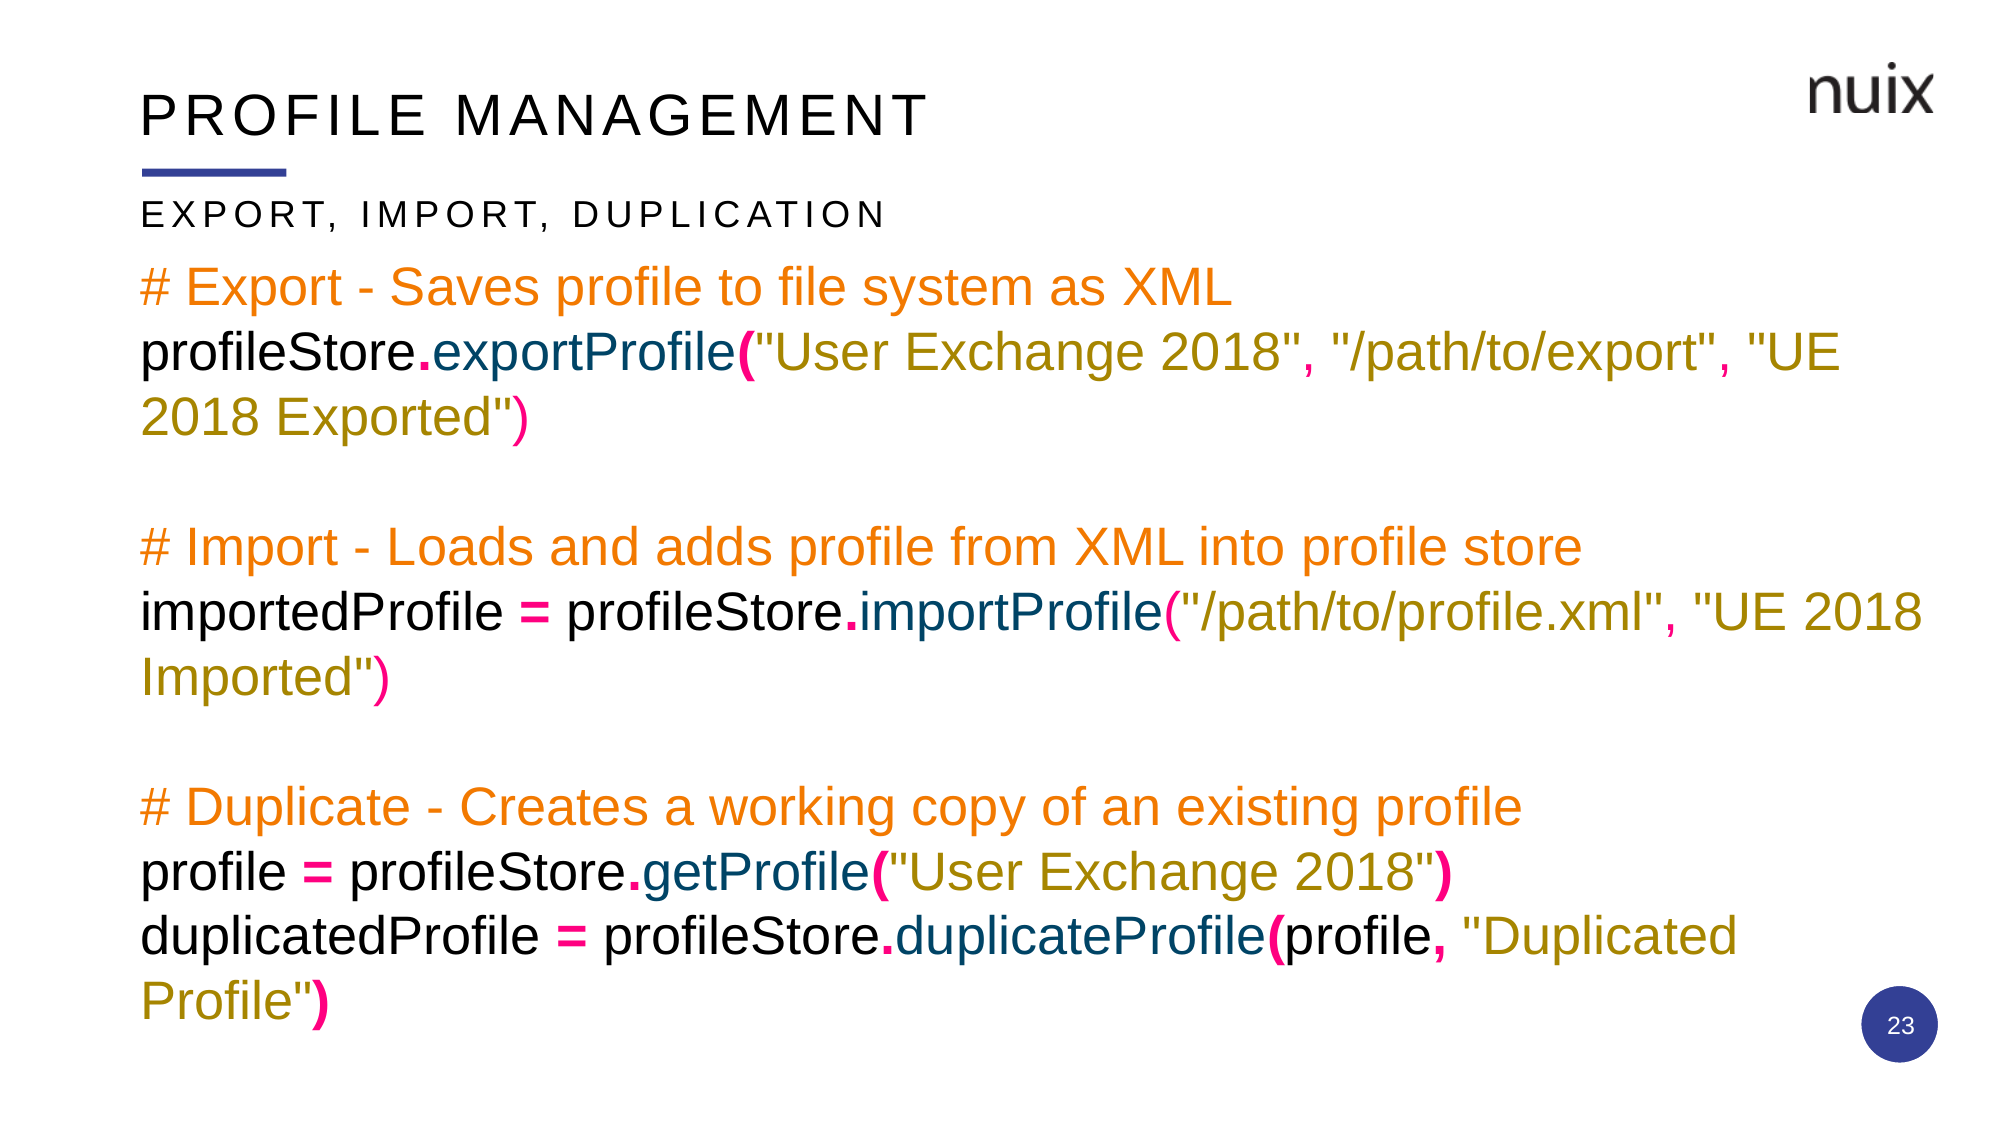

# PROFILE MANAGEMENT
EXPORT, IMPORT, DUPLICATION
# Export - Saves profile to file system as XML
profileStore.exportProfile("User Exchange 2018", "/path/to/export", "UE 2018 Exported")

# Import - Loads and adds profile from XML into profile store
importedProfile = profileStore.importProfile("/path/to/profile.xml", "UE 2018 Imported")

# Duplicate - Creates a working copy of an existing profile
profile = profileStore.getProfile("User Exchange 2018")
duplicatedProfile = profileStore.duplicateProfile(profile, "Duplicated Profile")